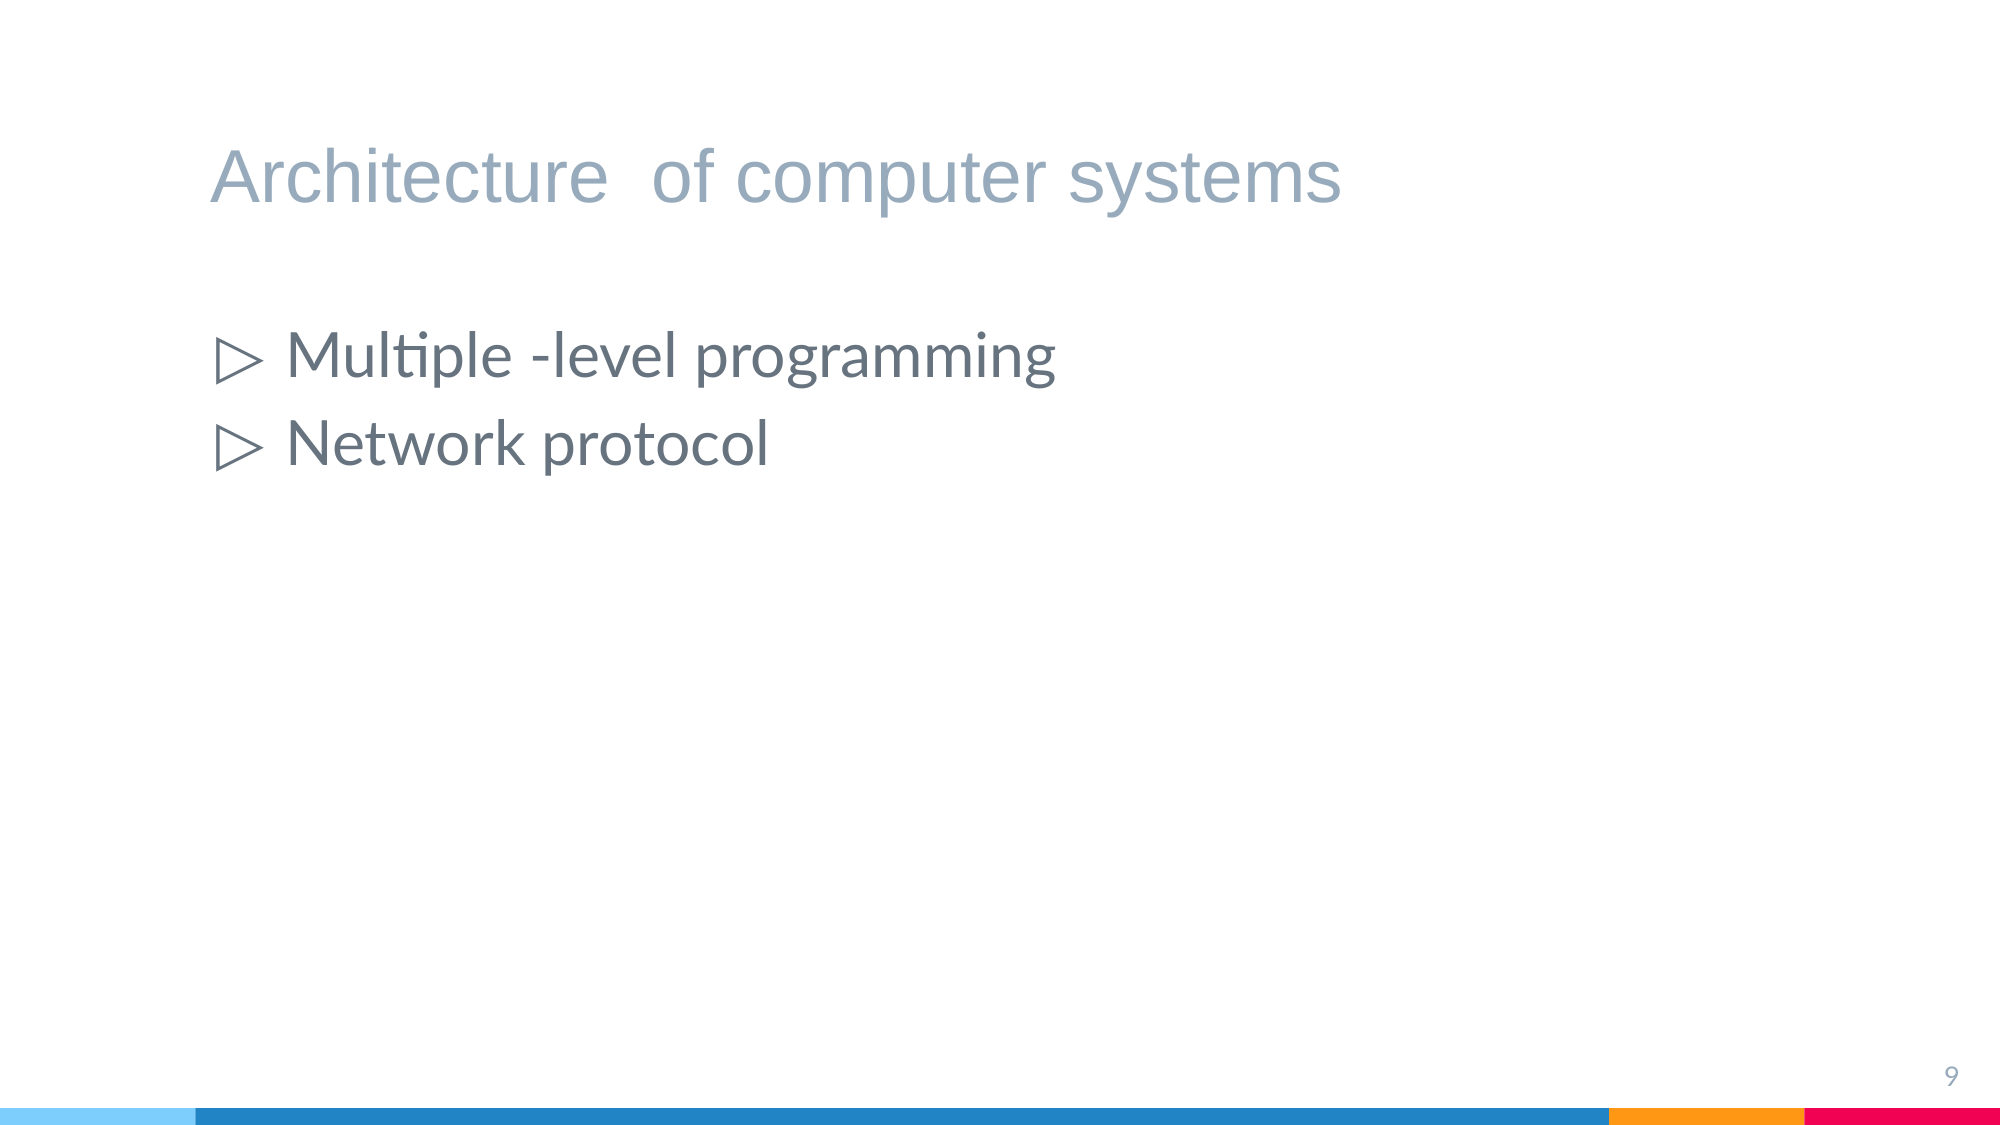

# Architecture  of computer systems
Multiple -level programming
Network protocol

9